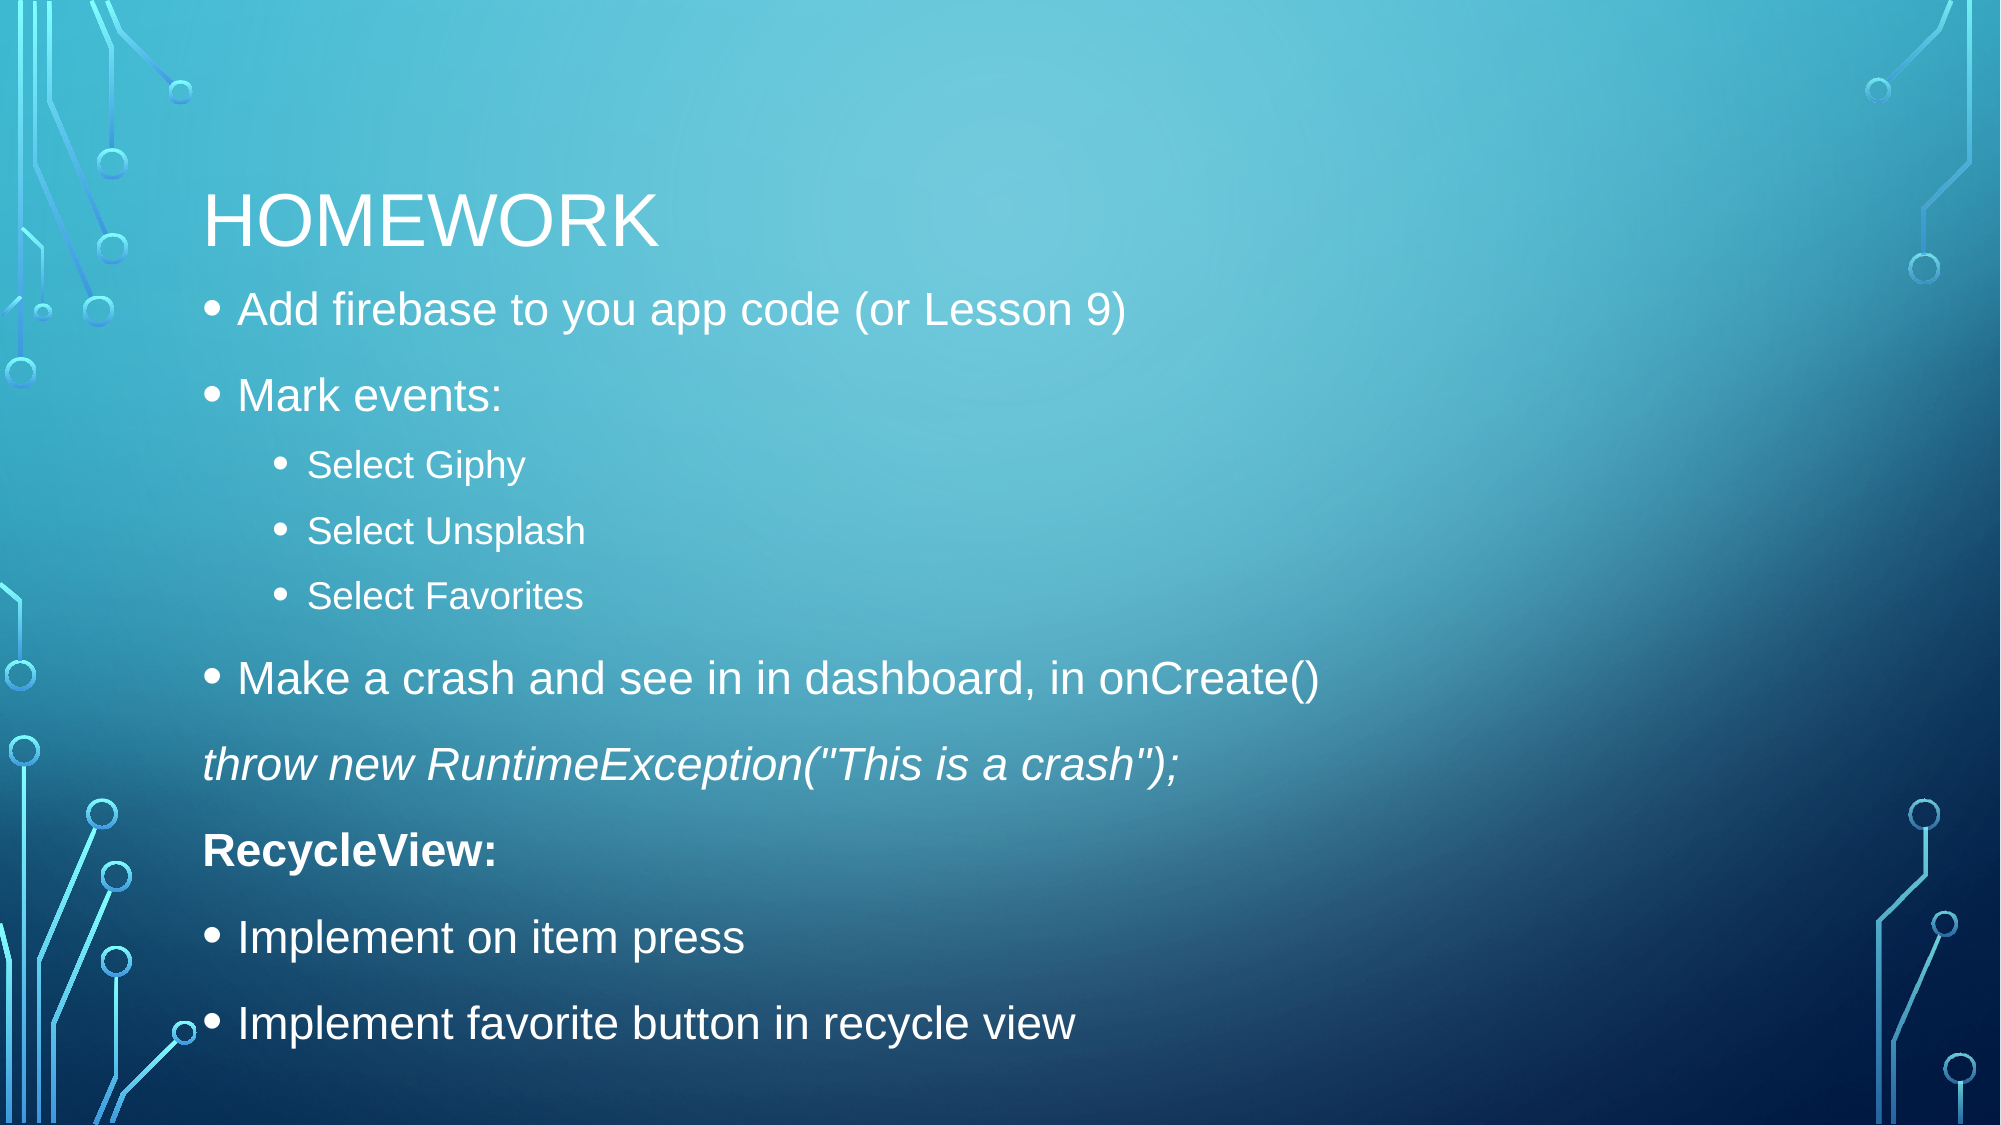

# Homework
Add firebase to you app code (or Lesson 9)
Mark events:
Select Giphy
Select Unsplash
Select Favorites
Make a crash and see in in dashboard, in onCreate()
throw new RuntimeException("This is a crash");
RecycleView:
Implement on item press
Implement favorite button in recycle view